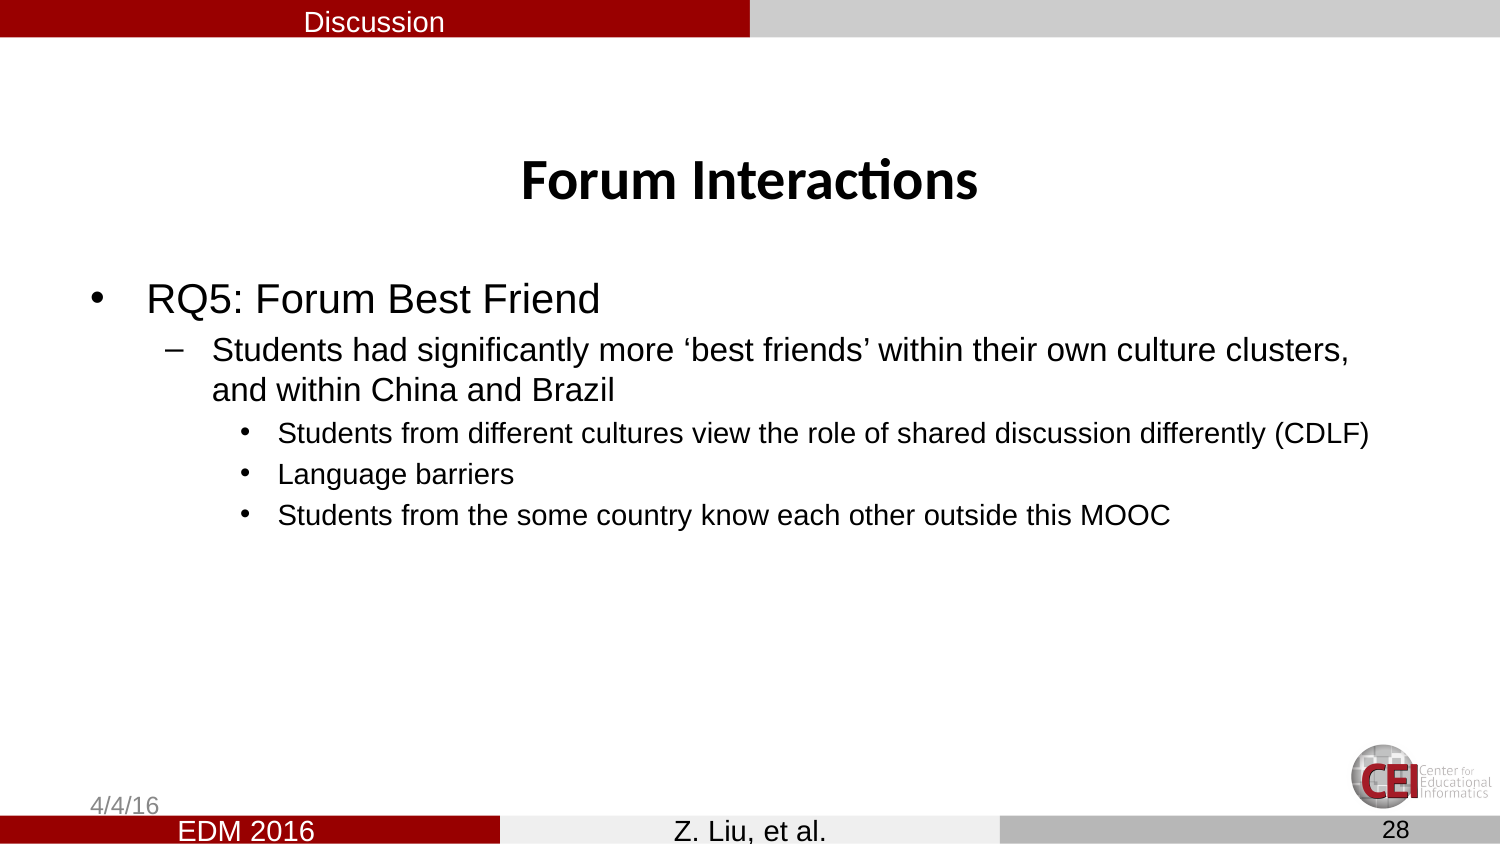

Discussion
# Forum Interactions
RQ5: Forum Best Friend
Students had significantly more ‘best friends’ within their own culture clusters, and within China and Brazil
Students from different cultures view the role of shared discussion differently (CDLF)
Language barriers
Students from the some country know each other outside this MOOC
4/4/16
Z. Liu, et al.
EDM 2016
28